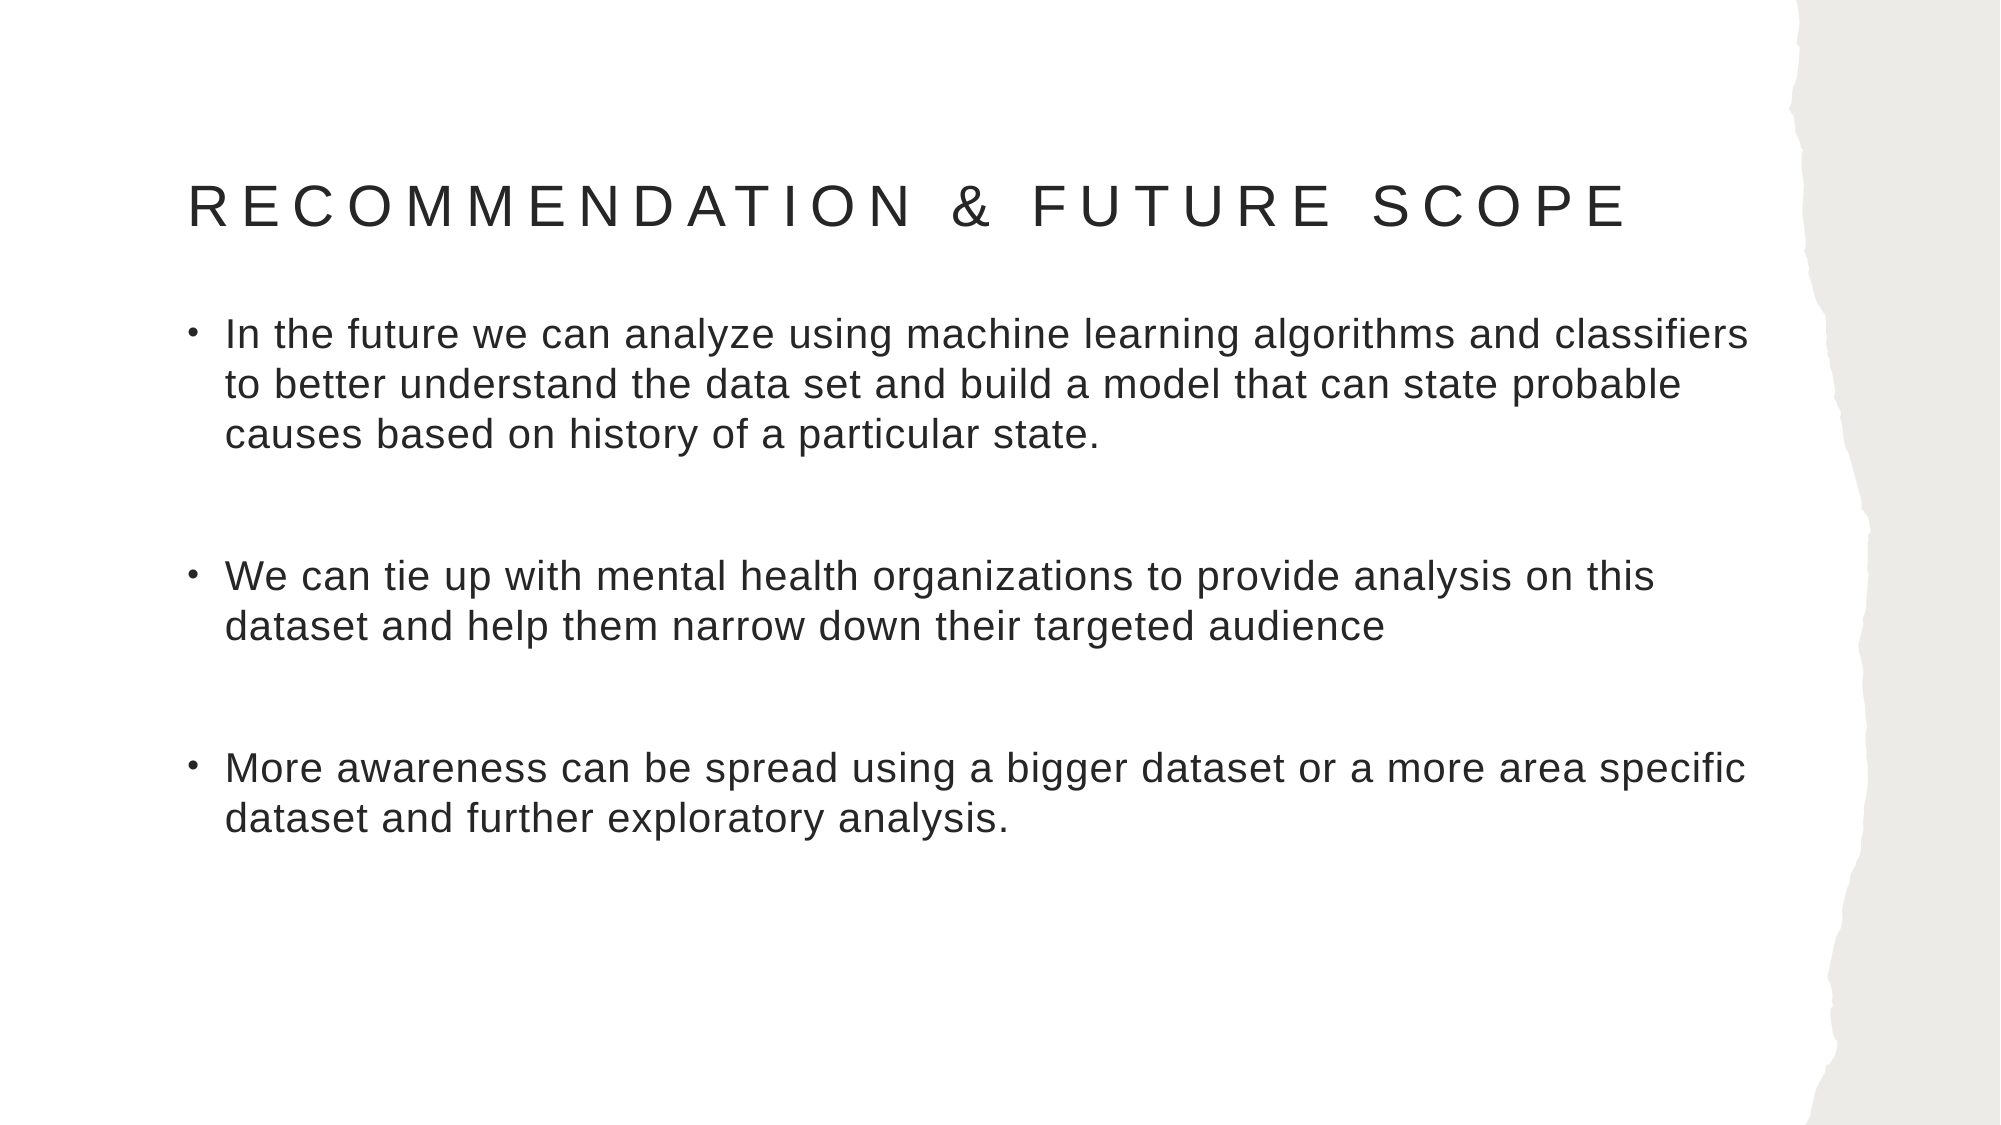

# RECOMMENDATION & FUTURE SCOPE
In the future we can analyze using machine learning algorithms and classifiers to better understand the data set and build a model that can state probable causes based on history of a particular state.

We can tie up with mental health organizations to provide analysis on this dataset and help them narrow down their targeted audience

More awareness can be spread using a bigger dataset or a more area specific dataset and further exploratory analysis.